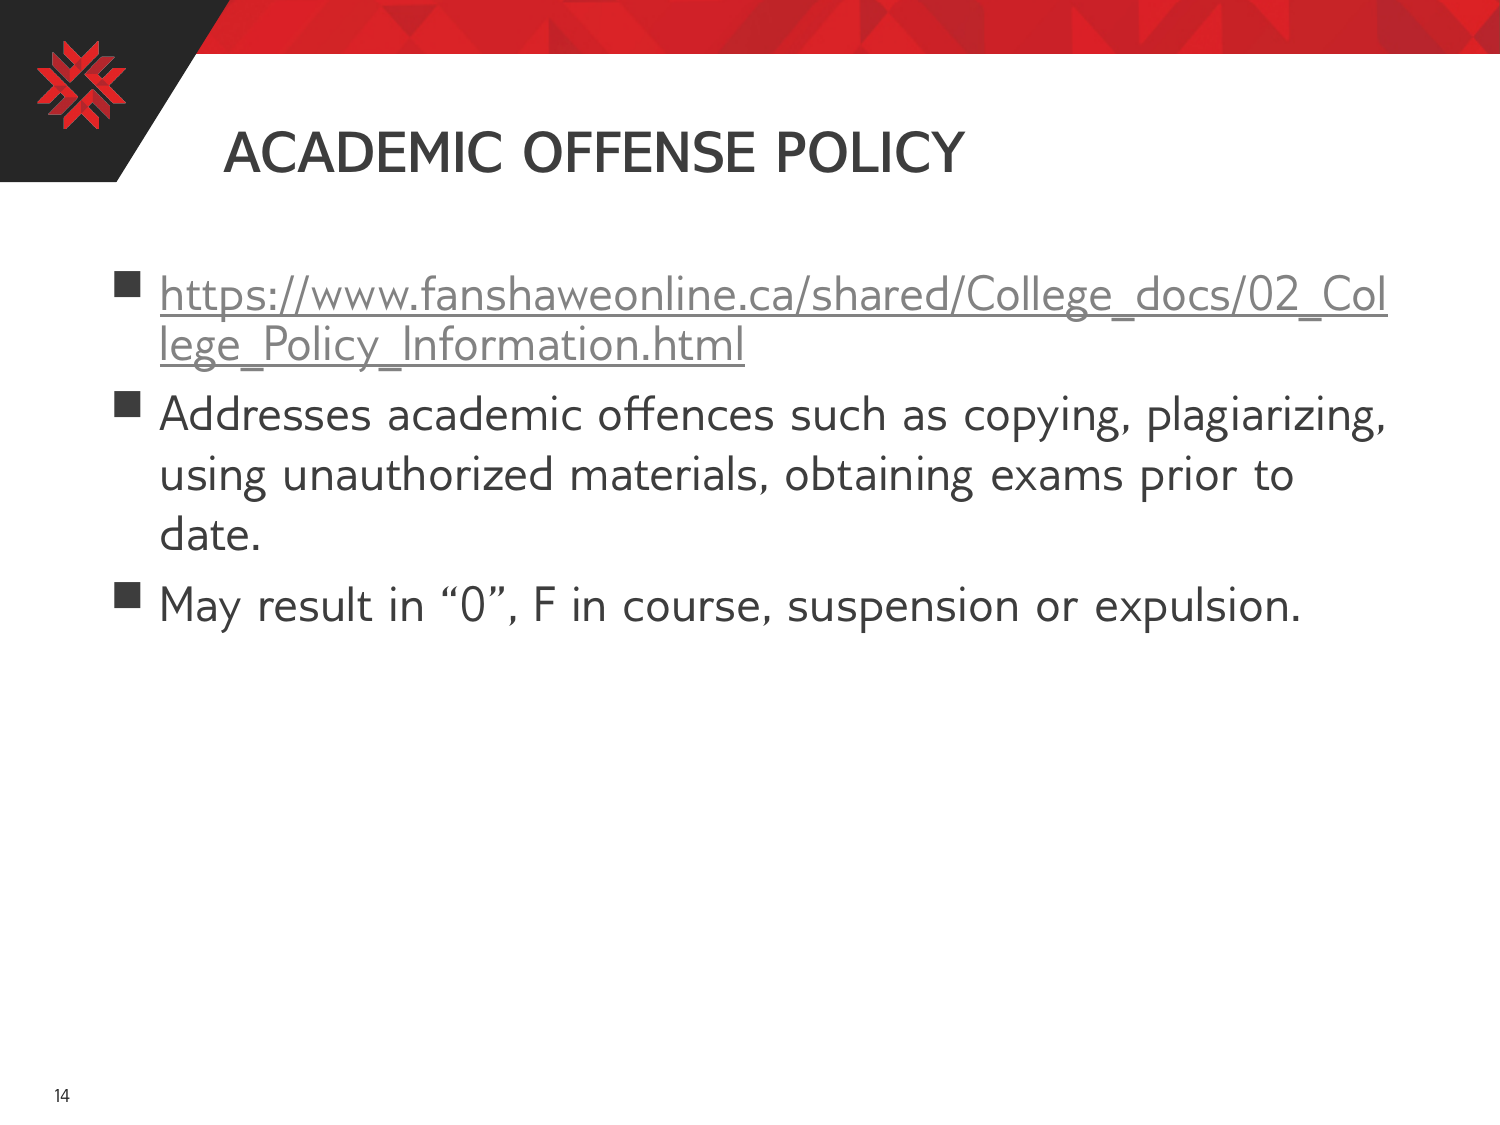

# Academic offense policy
https://www.fanshaweonline.ca/shared/College_docs/02_College_Policy_Information.html
Addresses academic offences such as copying, plagiarizing, using unauthorized materials, obtaining exams prior to date.
May result in “0”, F in course, suspension or expulsion.

14